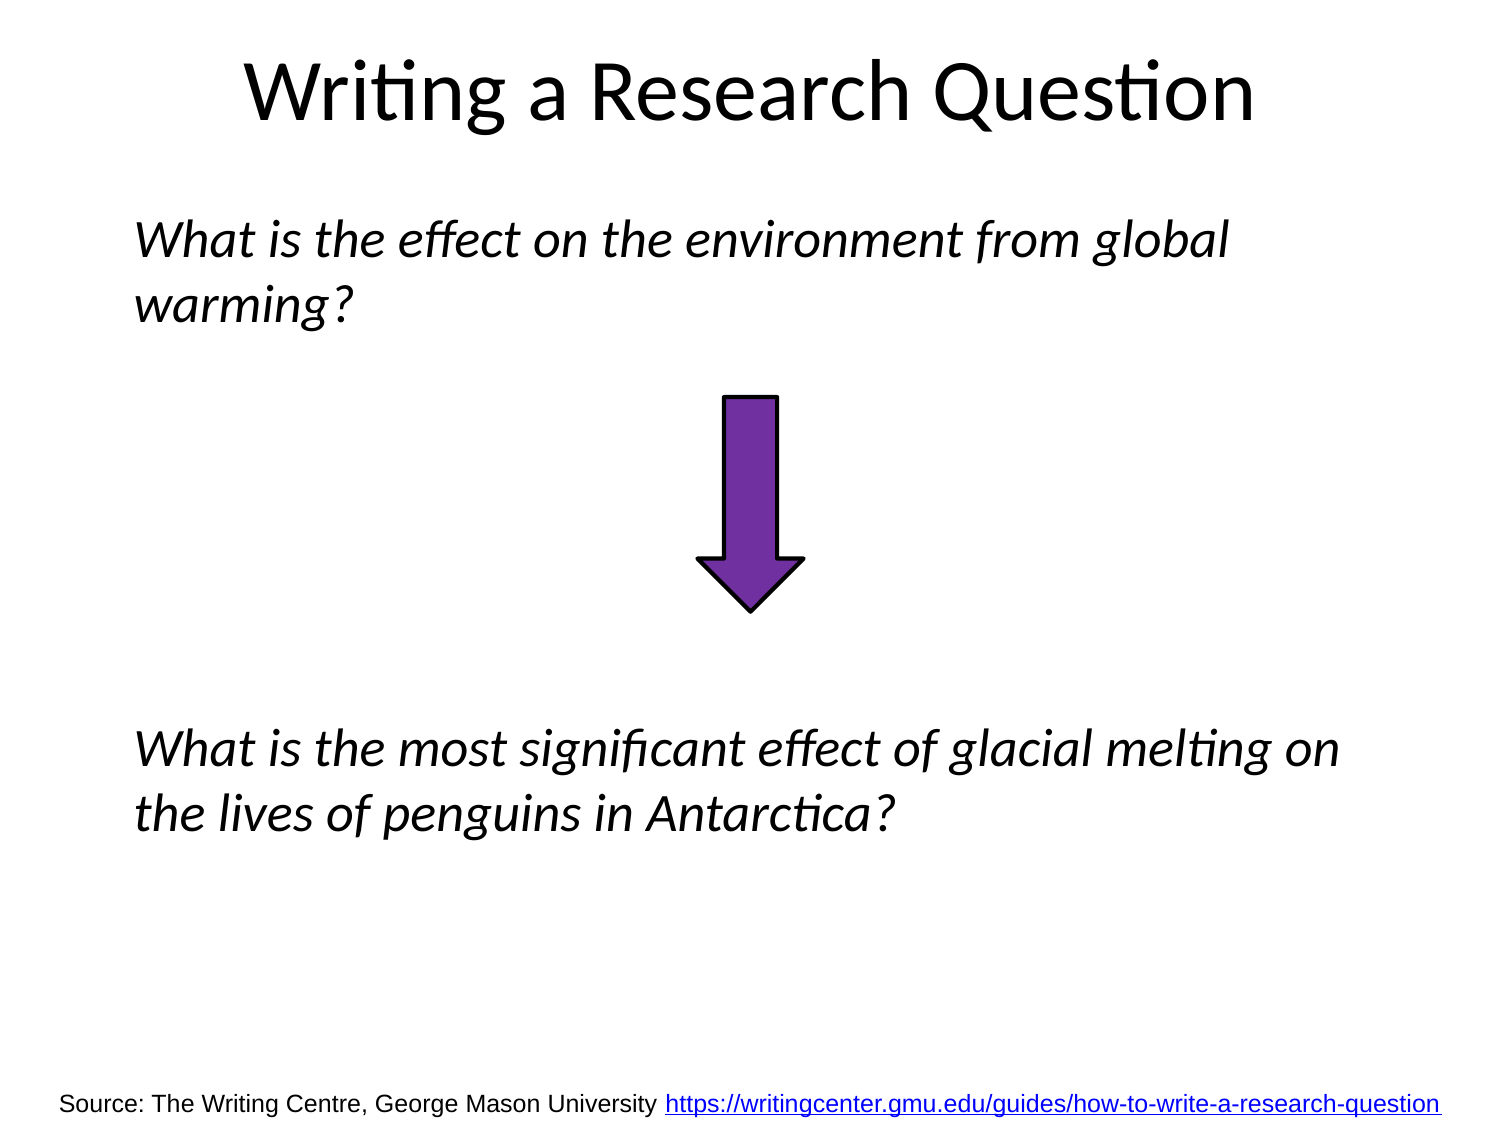

# Writing a Research Question
What is the effect on the environment from global warming?

What is the most significant effect of glacial melting on the lives of penguins in Antarctica?

Source: The Writing Centre, George Mason University https://writingcenter.gmu.edu/guides/how-to-write-a-research-question